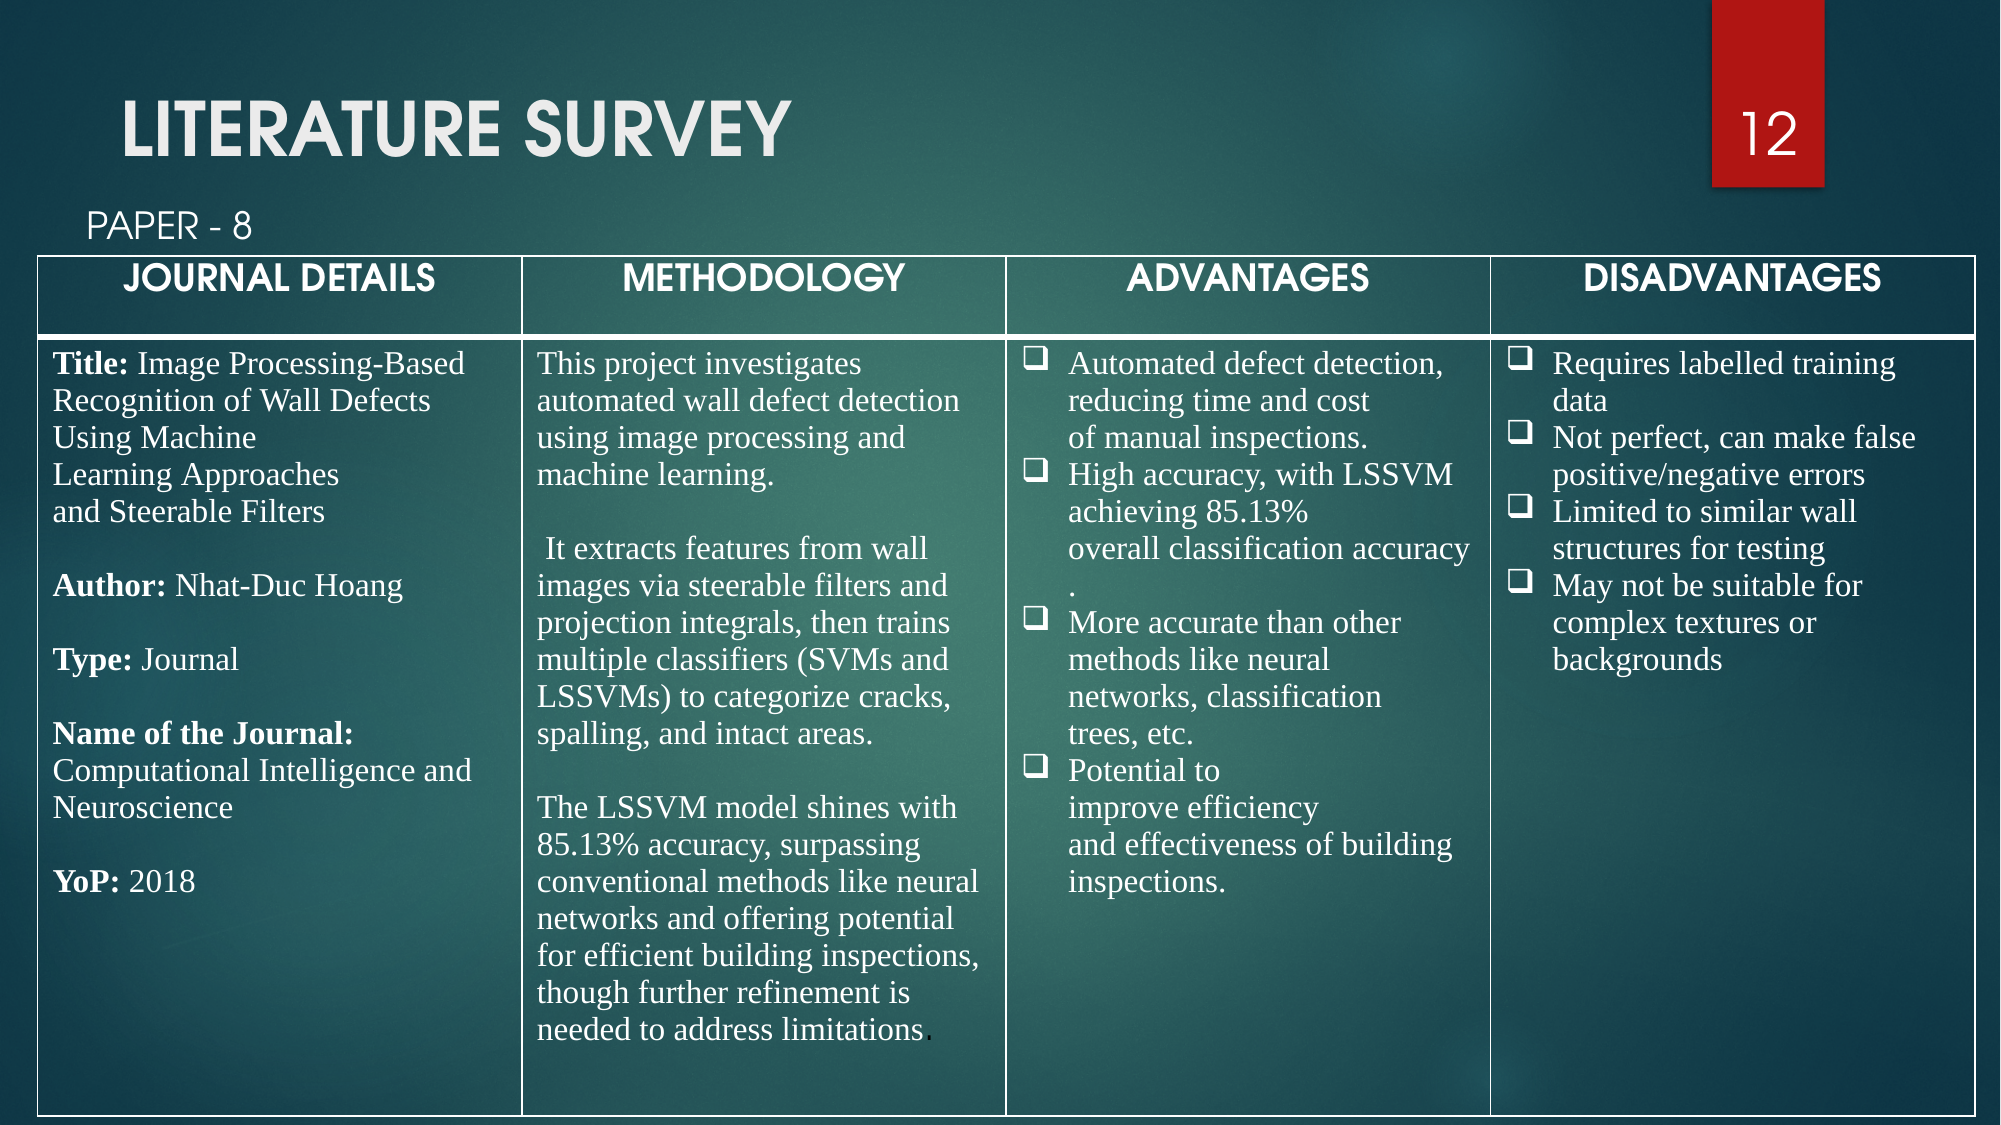

12
LITERATURE SURVEY
PAPER - 8
| JOURNAL DETAILS | METHODOLOGY | ADVANTAGES | DISADVANTAGES |
| --- | --- | --- | --- |
| Title: Image Processing-Based Recognition of Wall Defects Using Machine Learning Approaches and Steerable Filters​ ​ Author: Nhat-Duc Hoang​ ​ Type: Journal​ Name of the Journal: Computational Intelligence and Neuroscience ​ YoP: 2018 | This project investigates automated wall defect detection using image processing and machine learning. It extracts features from wall images via steerable filters and projection integrals, then trains multiple classifiers (SVMs and LSSVMs) to categorize cracks, spalling, and intact areas. The LSSVM model shines with 85.13% accuracy, surpassing conventional methods like neural networks and offering potential for efficient building inspections, though further refinement is needed to address limitations. | Automated defect detection, reducing time and cost of manual inspections.​ High accuracy, with LSSVM achieving 85.13% overall classification accuracy.​ More accurate than other methods like neural networks, classification trees, etc.​ Potential to improve efficiency and effectiveness of building inspections. | Requires labelled training data Not perfect, can make false positive/negative errors Limited to similar wall structures for testing May not be suitable for complex textures or backgrounds |